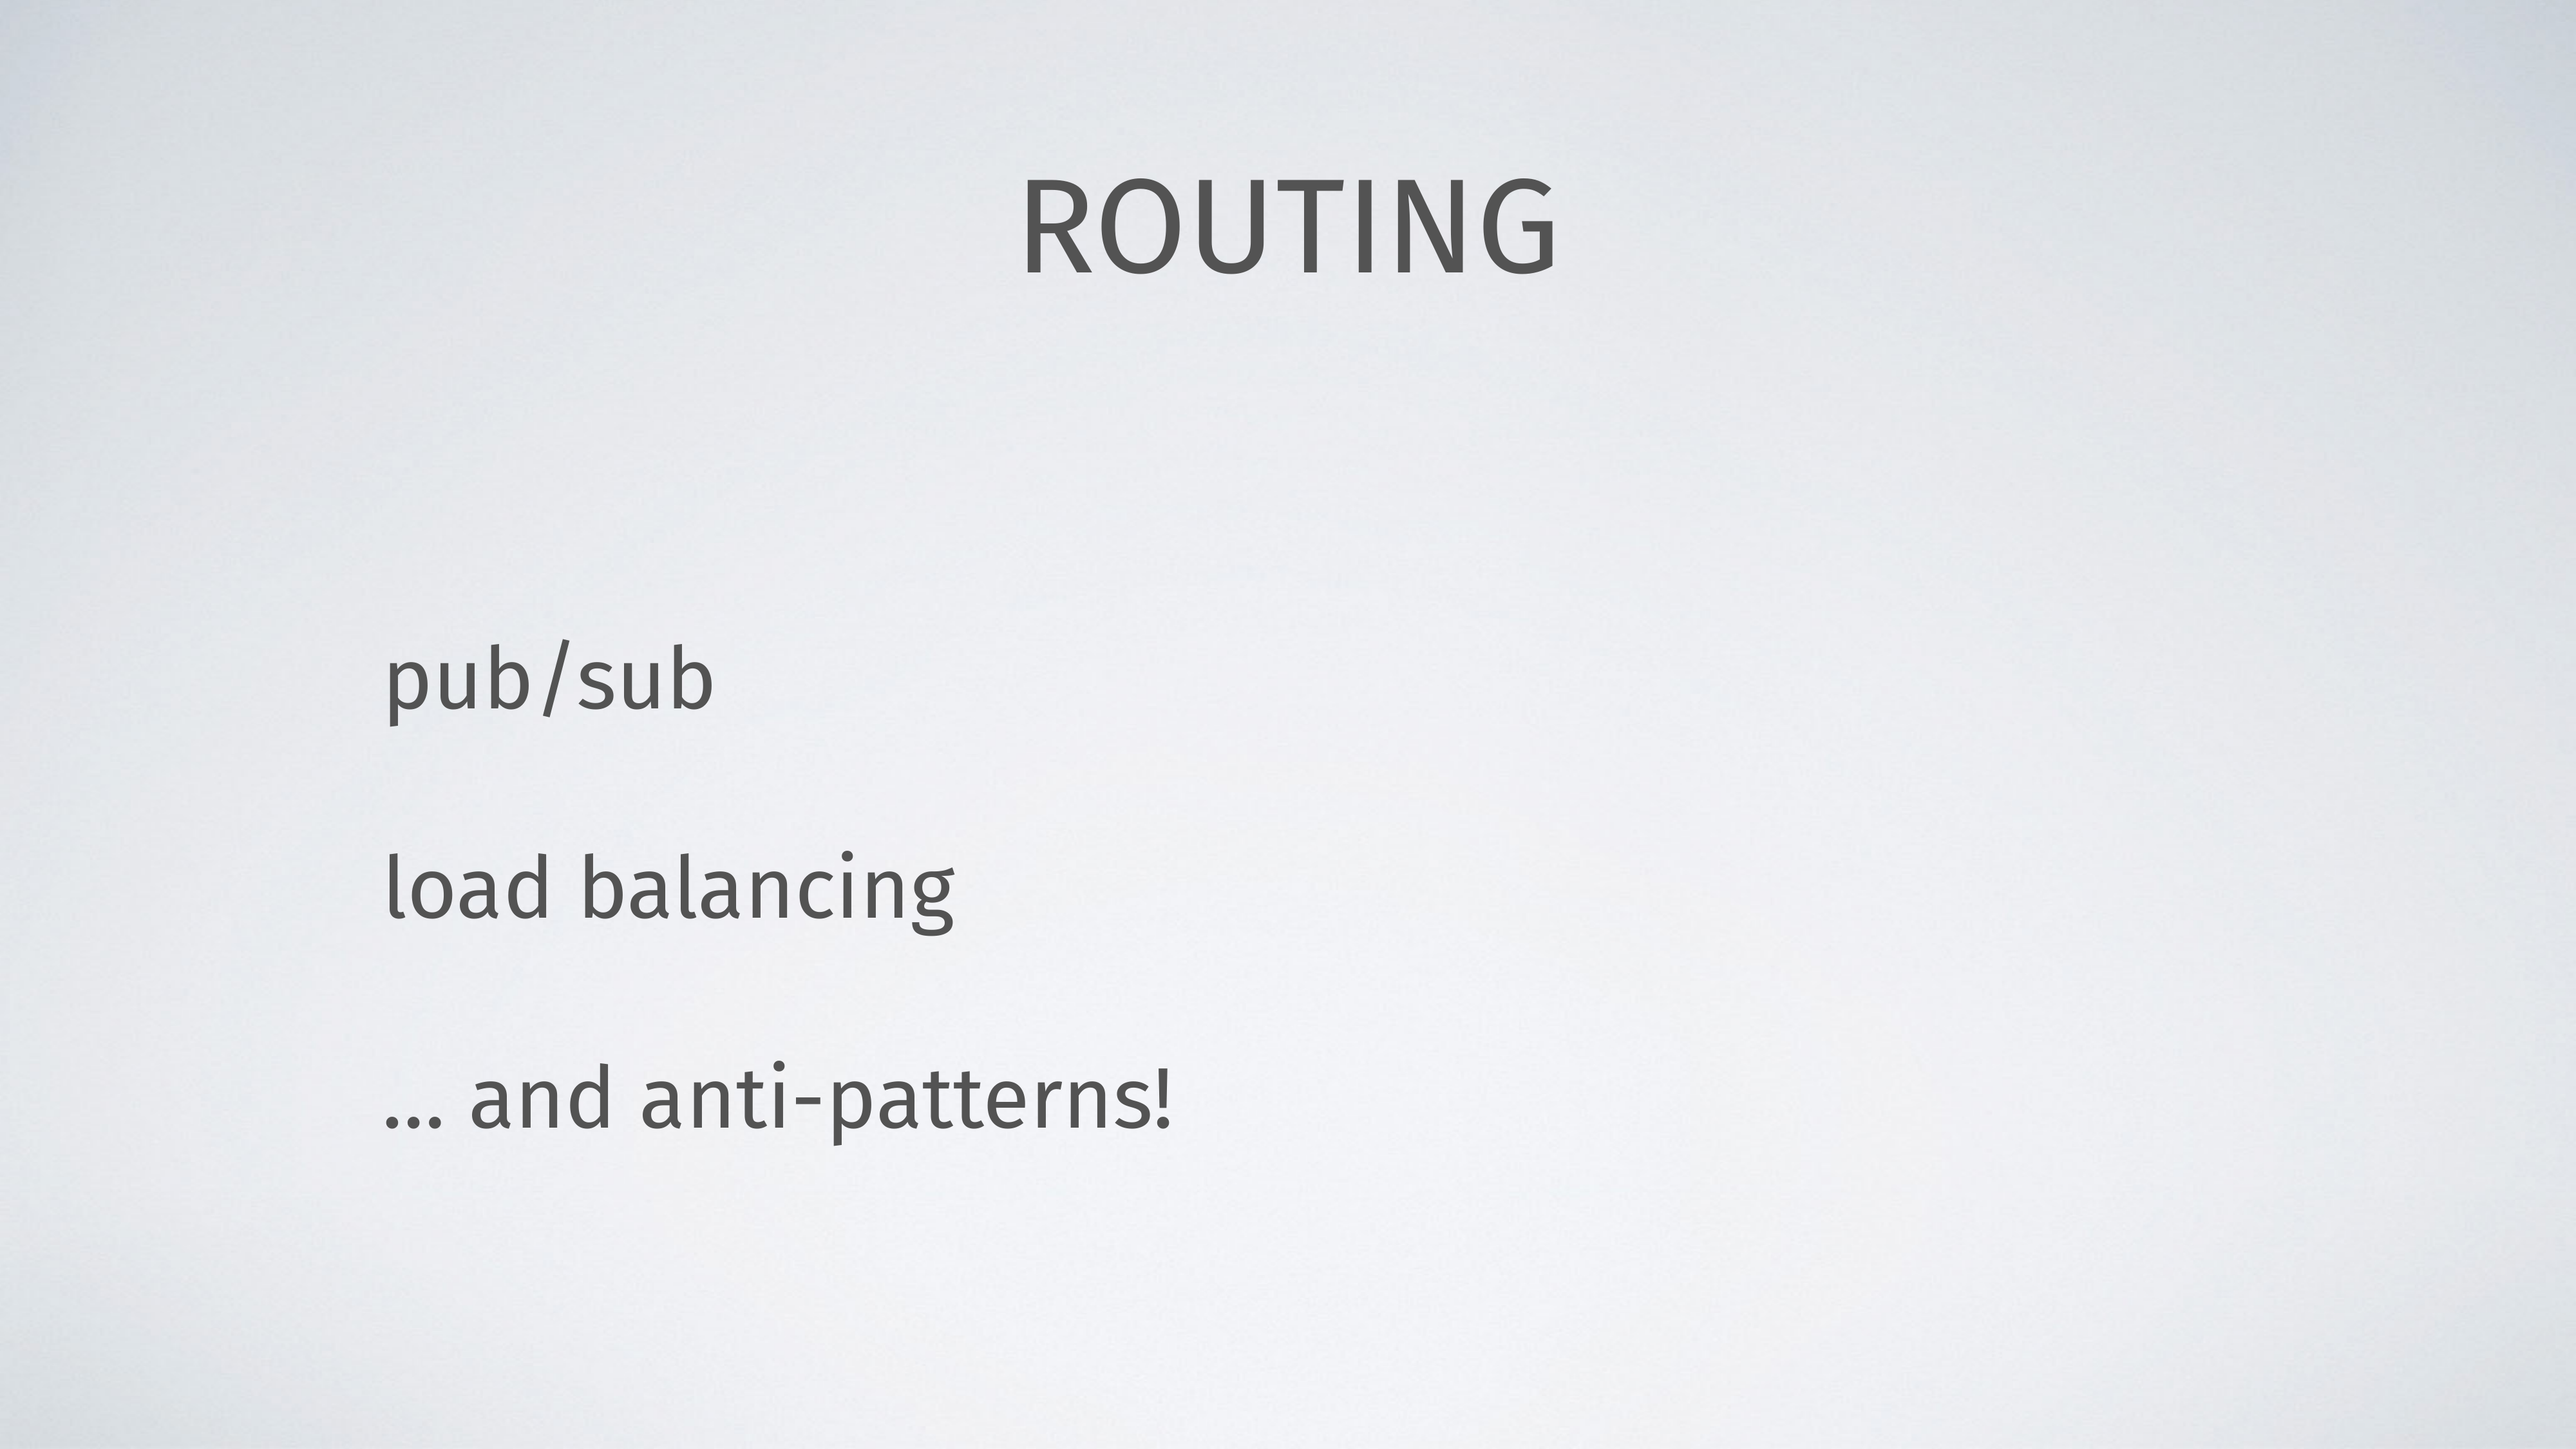

# Routing
pub/sub
load balancing
… and anti-patterns!